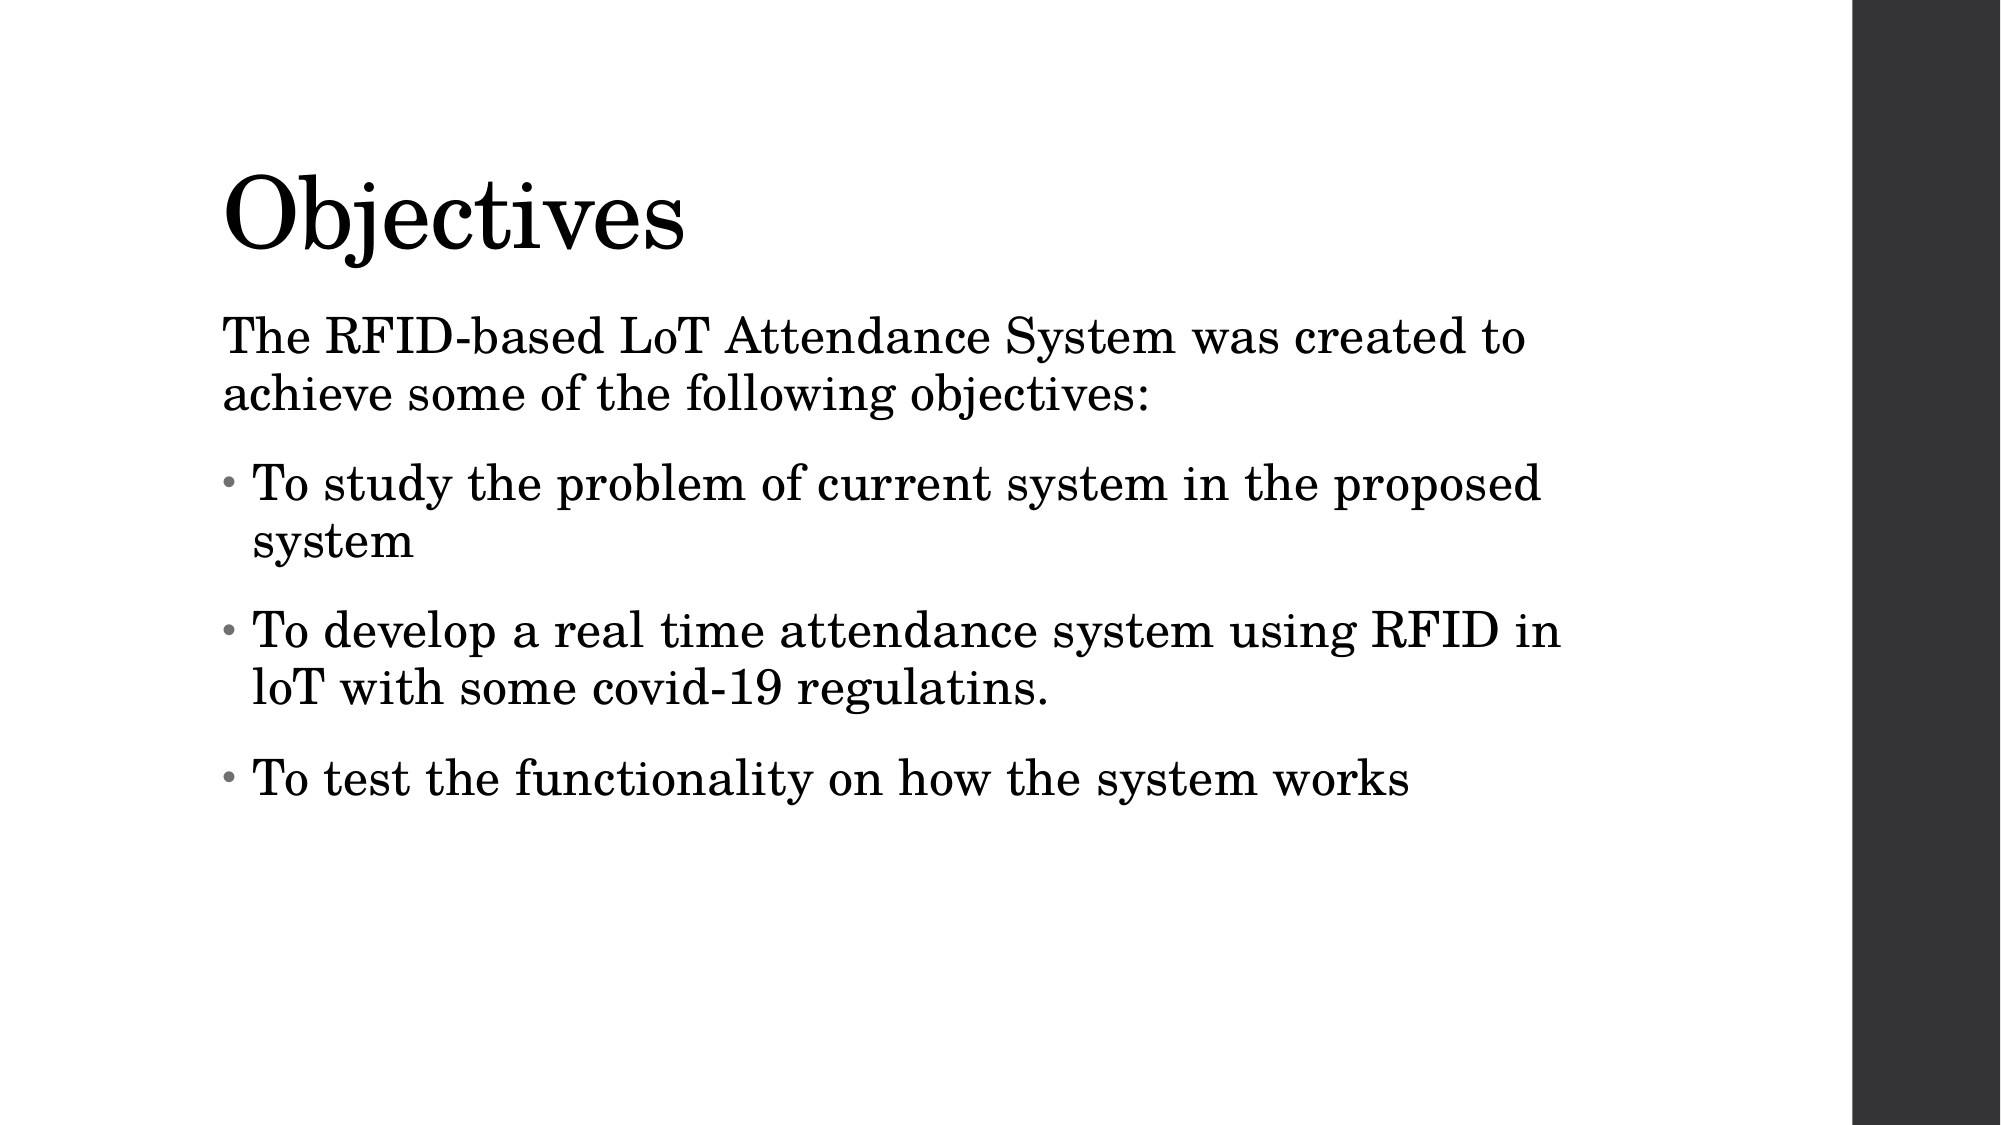

# Objectives
The RFID-based LoT Attendance System was created to achieve some of the following objectives:
To study the problem of current system in the proposed system
To develop a real time attendance system using RFID in loT with some covid-19 regulatins.
To test the functionality on how the system works